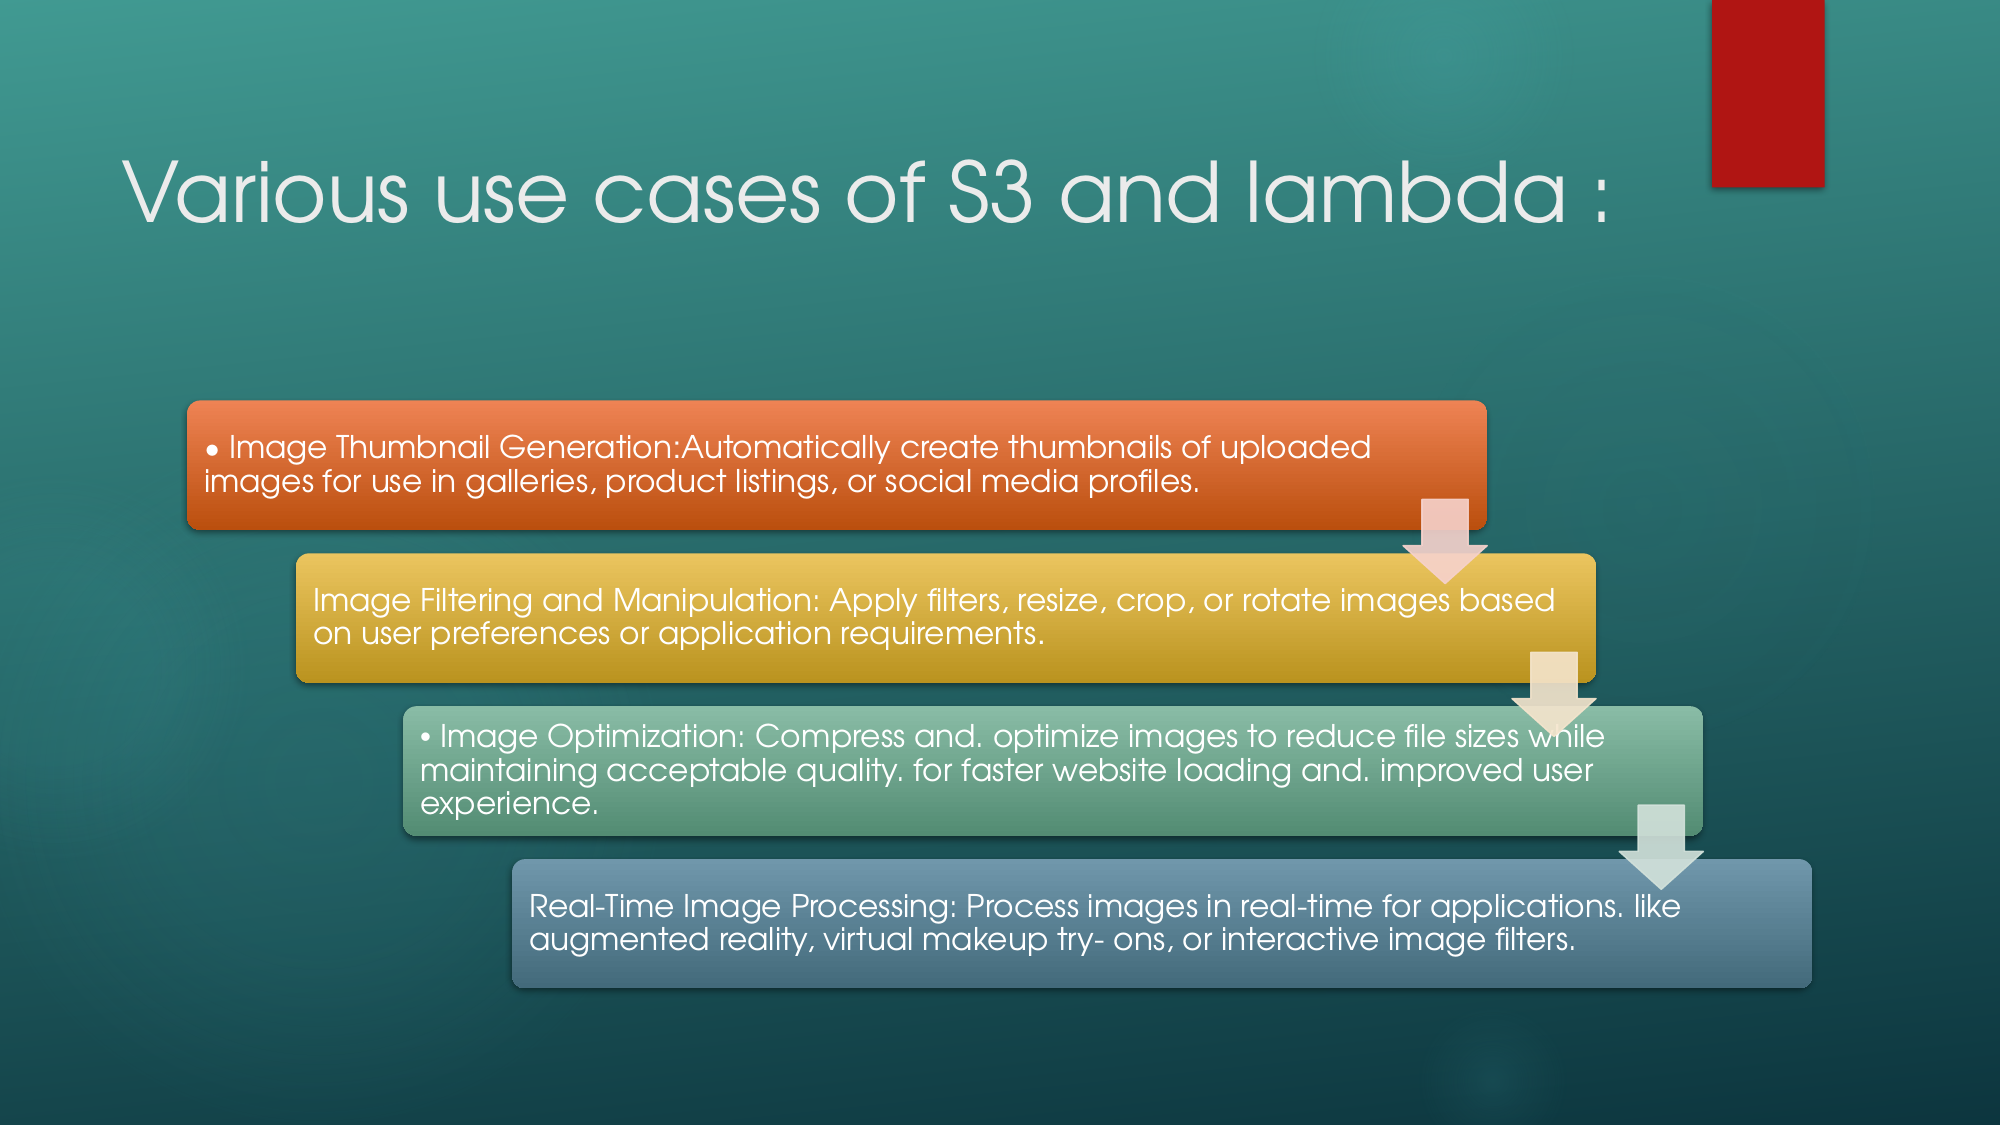

# Various use cases of S3 and lambda :
• Image Thumbnail Generation:Automatically create thumbnails of uploaded images for use in galleries, product listings, or social media profiles.
Image Filtering and Manipulation: Apply filters, resize, crop, or rotate images based on user preferences or application requirements.
• Image Optimization: Compress and. optimize images to reduce file sizes while maintaining acceptable quality. for faster website loading and. improved user experience.
Real-Time Image Processing: Process images in real-time for applications. like augmented reality, virtual makeup try- ons, or interactive image filters.